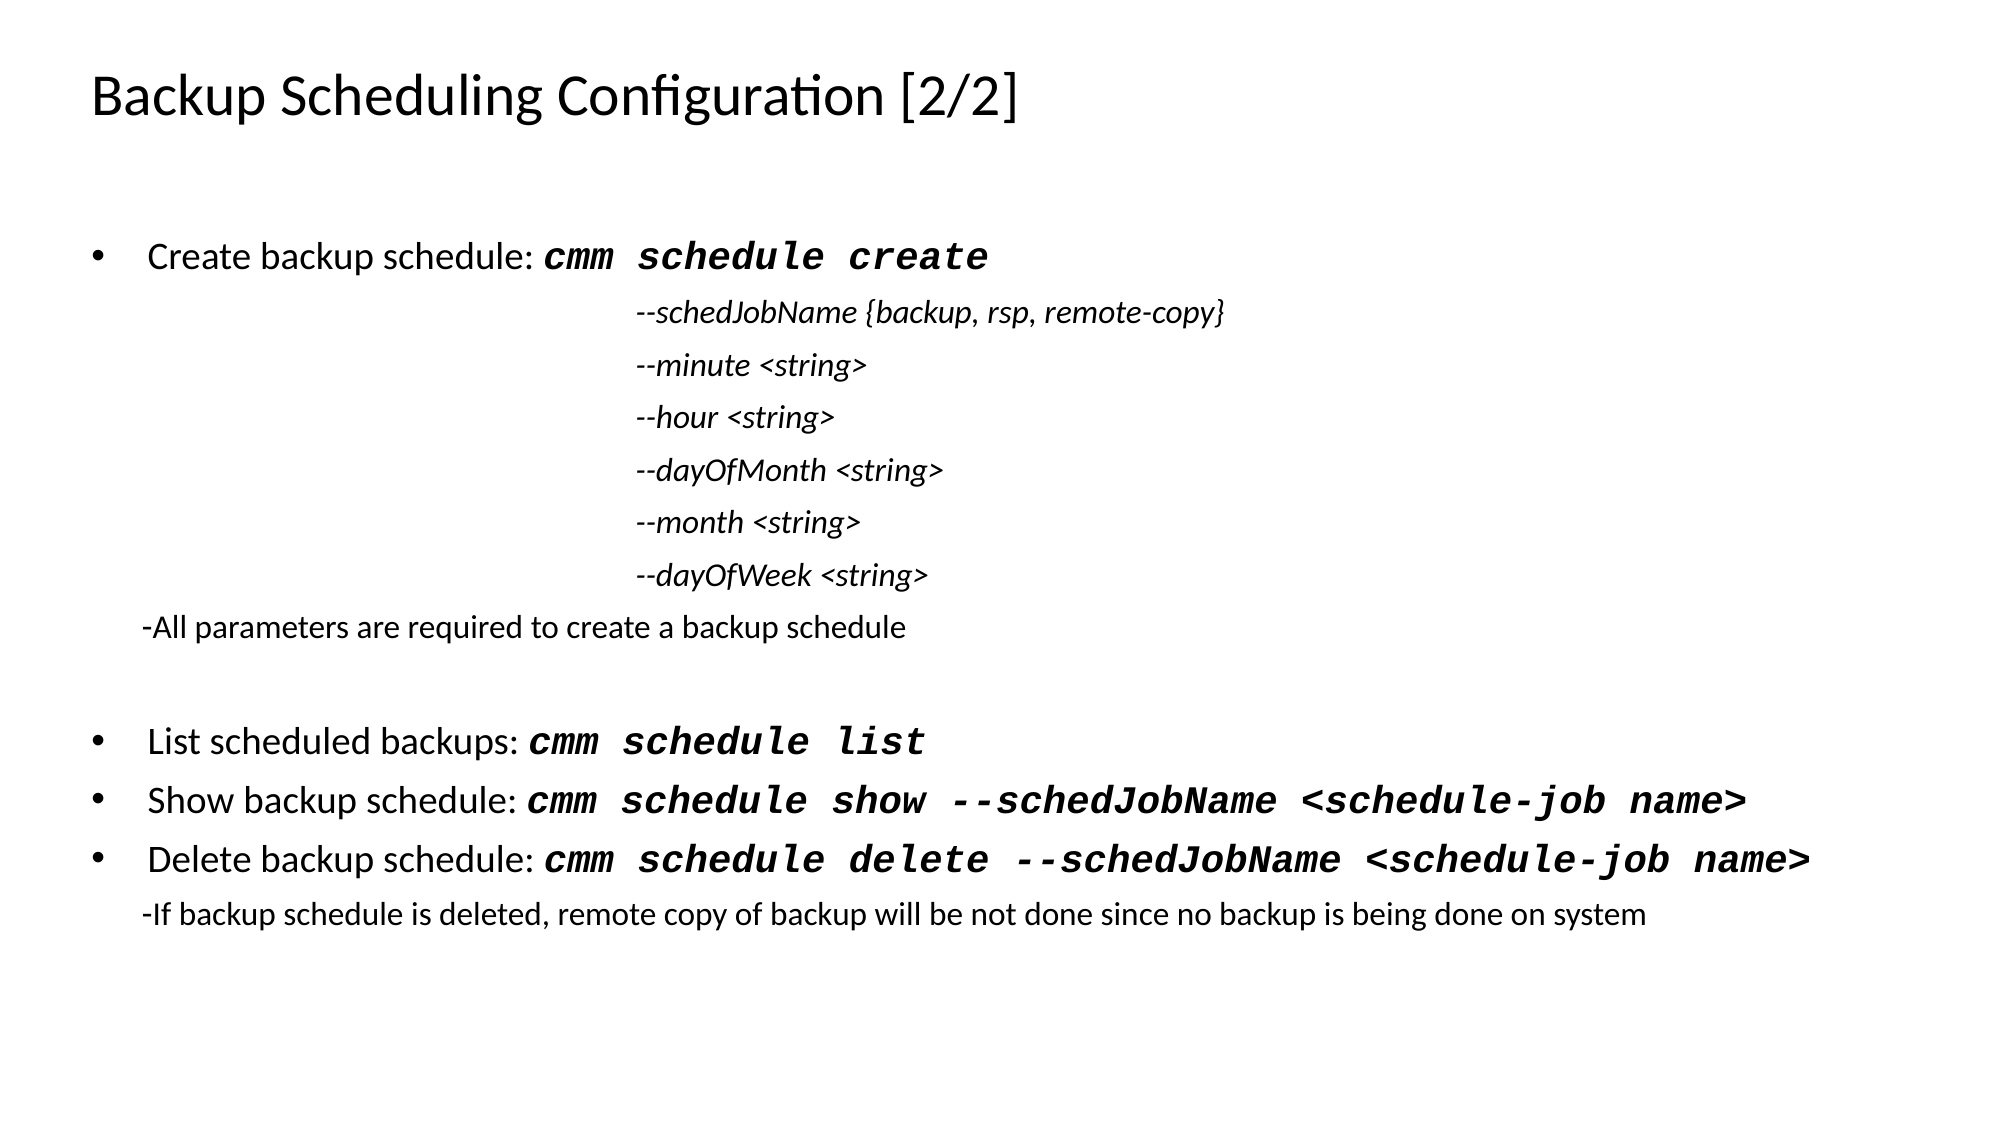

Slide excluded from Table of Contents
# Backup Scheduling Configuration [2/2]
Create backup schedule: cmm schedule create
--schedJobName {backup, rsp, remote-copy}
--minute <string>
--hour <string>
--dayOfMonth <string>
--month <string>
--dayOfWeek <string>
All parameters are required to create a backup schedule

List scheduled backups: cmm schedule list
Show backup schedule: cmm schedule show --schedJobName <schedule-job name>
Delete backup schedule: cmm schedule delete --schedJobName <schedule-job name>
If backup schedule is deleted, remote copy of backup will be not done since no backup is being done on system